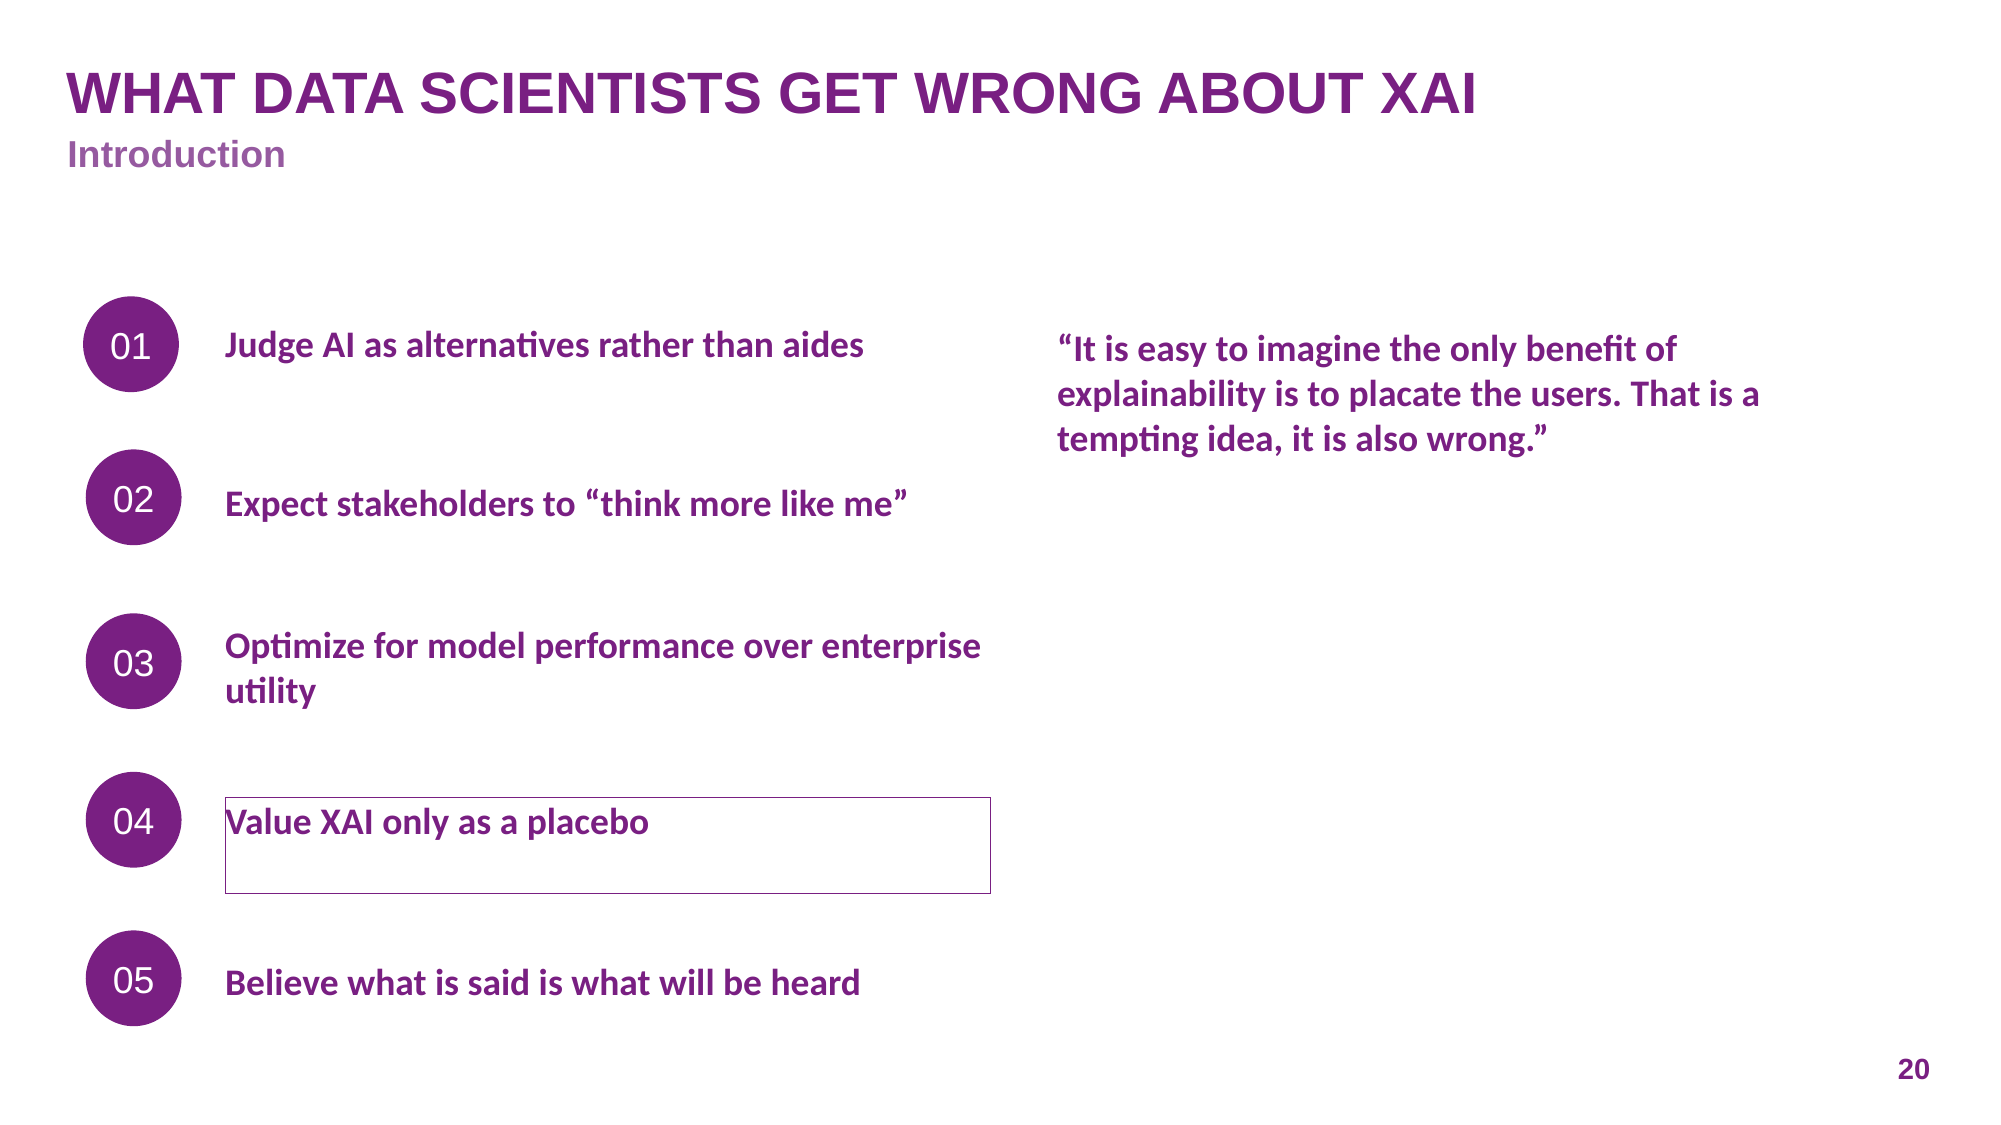

# What data scientists get wrong about XAI
Introduction
01
Judge AI as alternatives rather than aides
“It is easy to imagine the only benefit of explainability is to placate the users. That is a tempting idea, it is also wrong.”
02
Expect stakeholders to “think more like me”
03
Optimize for model performance over enterprise utility
04
Value XAI only as a placebo
05
Believe what is said is what will be heard
20